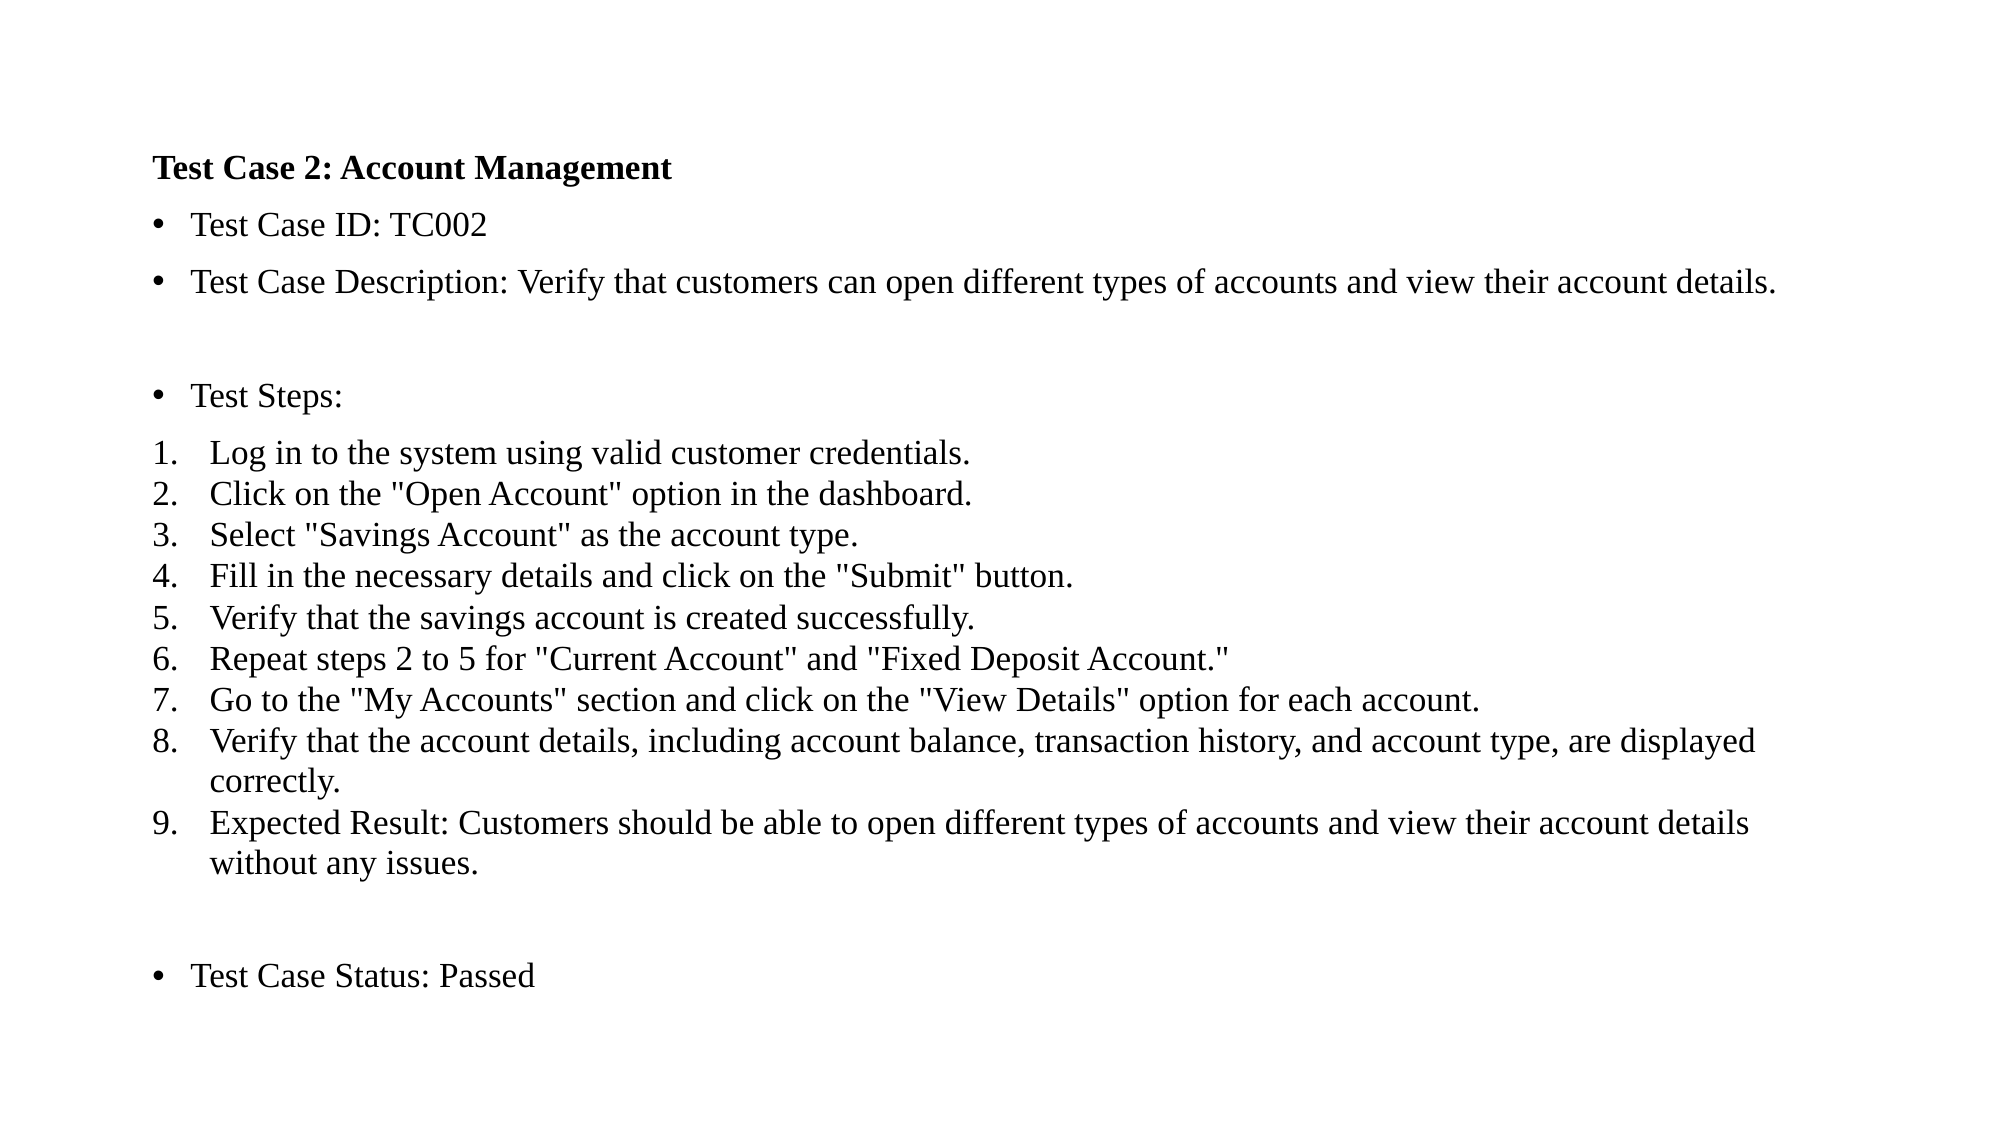

Test Case 2: Account Management
Test Case ID: TC002
Test Case Description: Verify that customers can open different types of accounts and view their account details.

Test Steps:
Log in to the system using valid customer credentials.
Click on the "Open Account" option in the dashboard.
Select "Savings Account" as the account type.
Fill in the necessary details and click on the "Submit" button.
Verify that the savings account is created successfully.
Repeat steps 2 to 5 for "Current Account" and "Fixed Deposit Account."
Go to the "My Accounts" section and click on the "View Details" option for each account.
Verify that the account details, including account balance, transaction history, and account type, are displayed correctly.
Expected Result: Customers should be able to open different types of accounts and view their account details without any issues.

Test Case Status: Passed